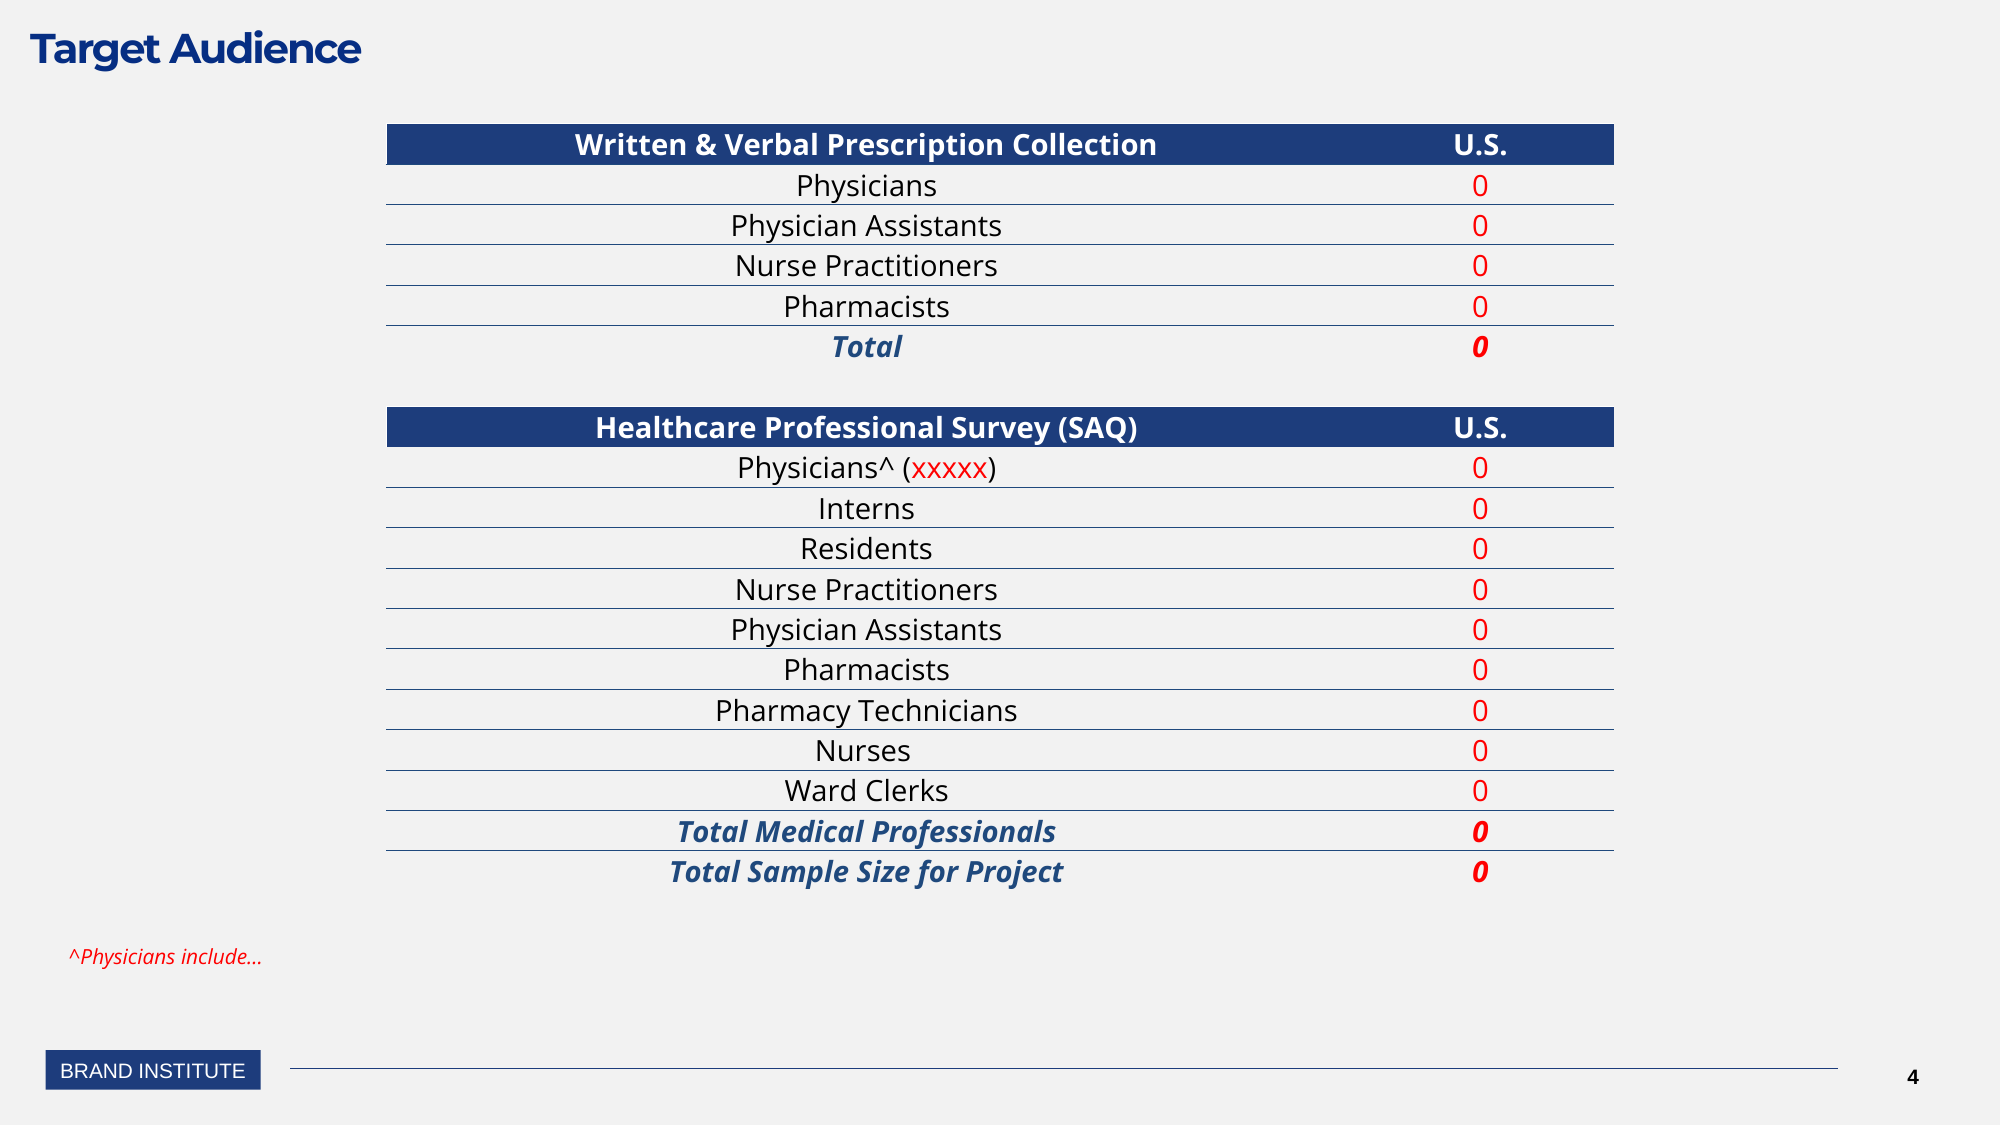

# Target Audience
| Written & Verbal Prescription Collection | U.S. |
| --- | --- |
| Physicians | 0 |
| Physician Assistants | 0 |
| Nurse Practitioners | 0 |
| Pharmacists | 0 |
| Total | 0 |
|  |  |
| Healthcare Professional Survey (SAQ) | U.S. |
| Physicians^ (xxxxx) | 0 |
| Interns | 0 |
| Residents | 0 |
| Nurse Practitioners | 0 |
| Physician Assistants | 0 |
| Pharmacists | 0 |
| Pharmacy Technicians | 0 |
| Nurses | 0 |
| Ward Clerks | 0 |
| Total Medical Professionals | 0 |
| Total Sample Size for Project | 0 |
^Physicians include...